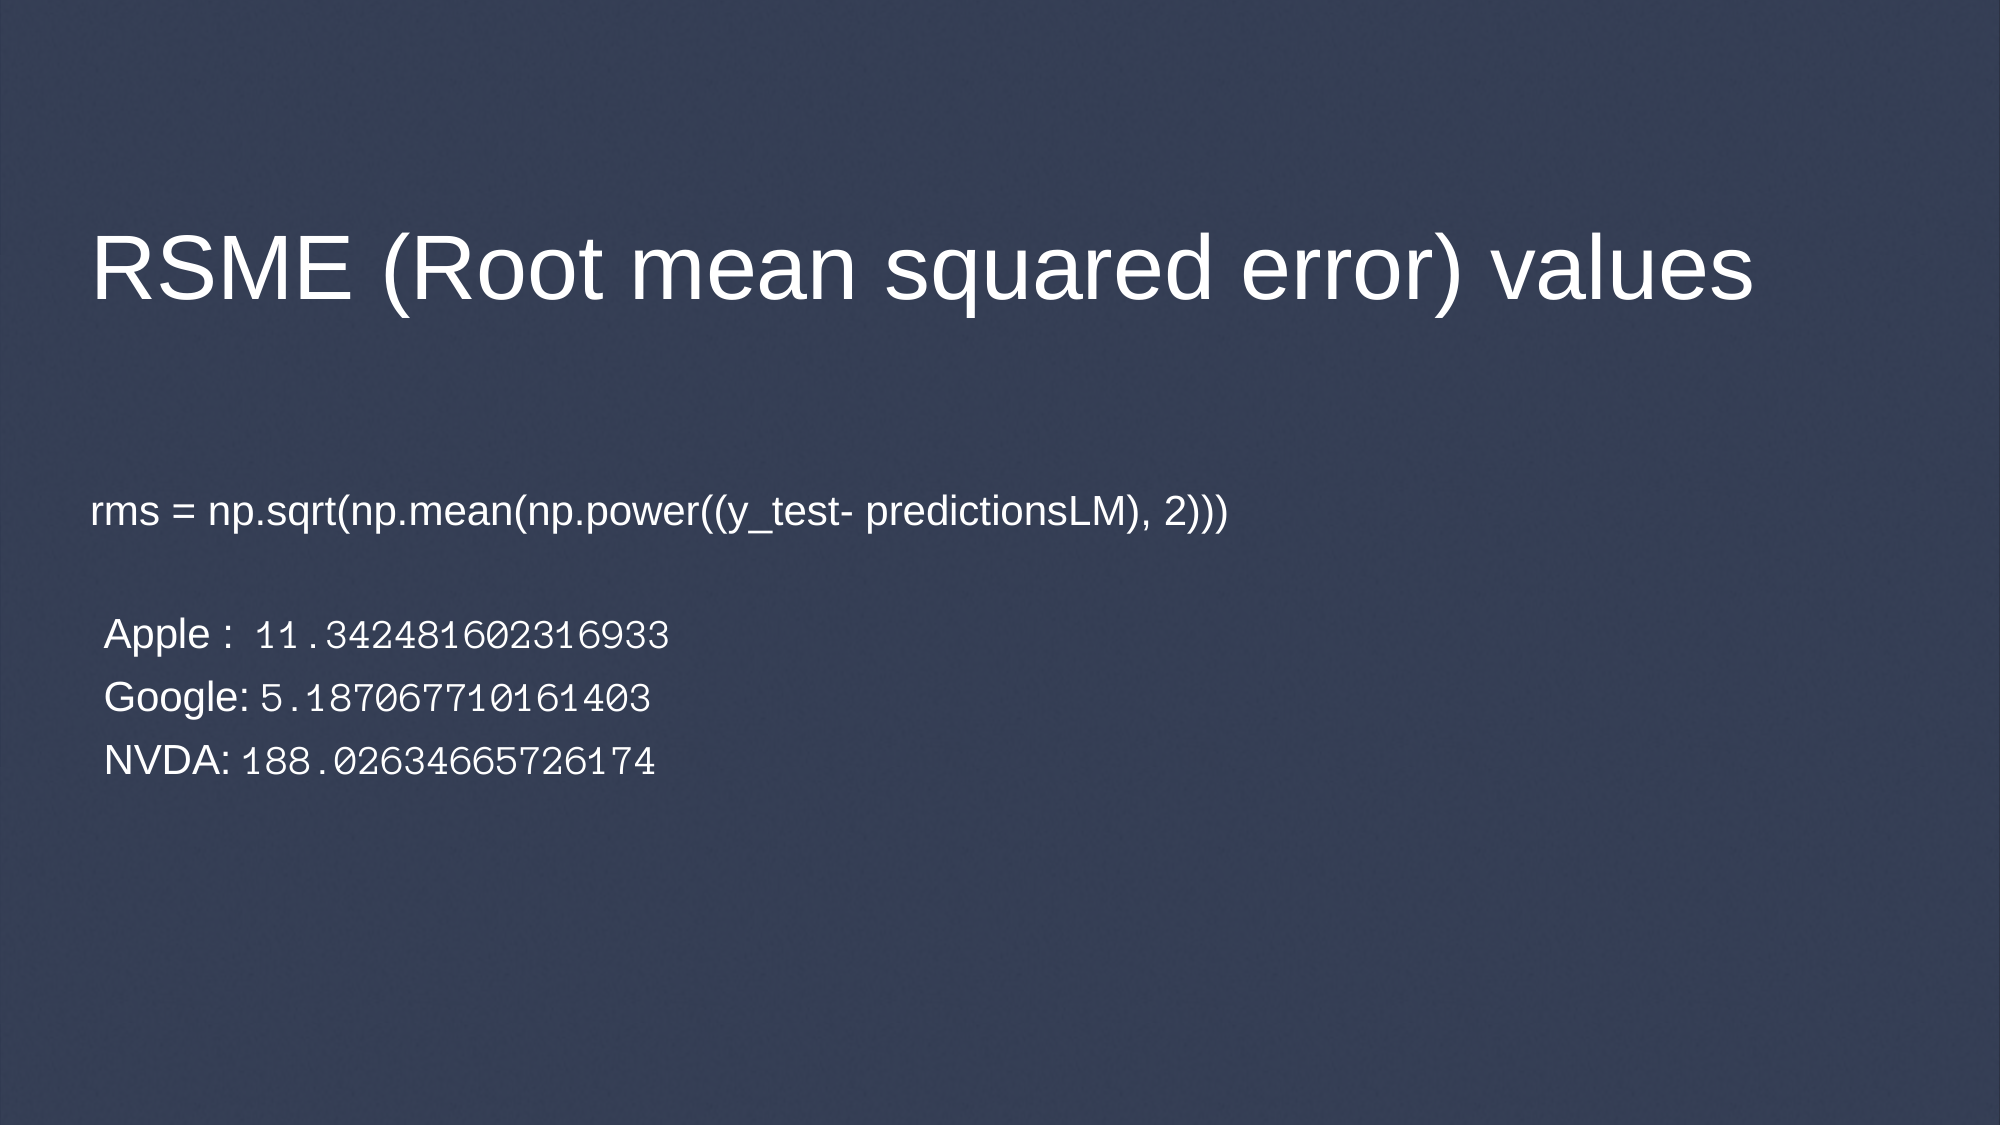

# RSME (Root mean squared error) values
rms = np.sqrt(np.mean(np.power((y_test- predictionsLM), 2)))
Apple :  11.342481602316933
Google: 5.187067710161403
NVDA: 188.02634665726174